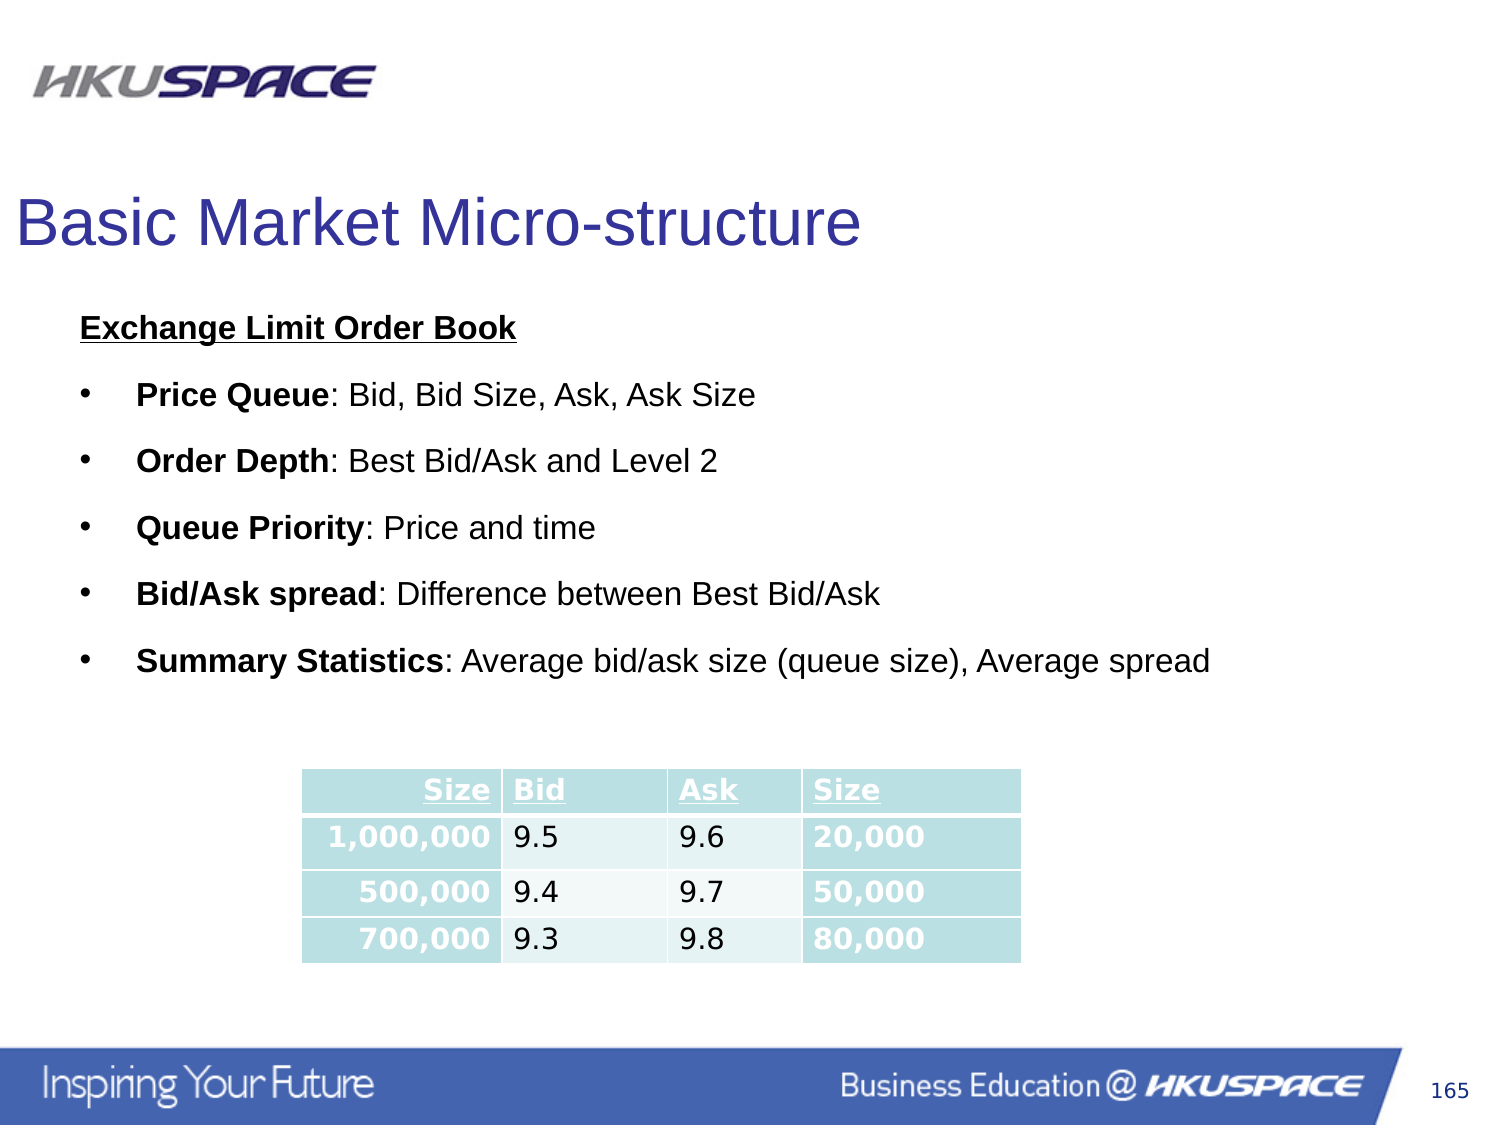

Basic Market Micro-structure
Exchange Limit Order Book
Price Queue: Bid, Bid Size, Ask, Ask Size
Order Depth: Best Bid/Ask and Level 2
Queue Priority: Price and time
Bid/Ask spread: Difference between Best Bid/Ask
Summary Statistics: Average bid/ask size (queue size), Average spread

| Size | Bid | Ask | Size |
| --- | --- | --- | --- |
| 1,000,000 | 9.5 | 9.6 | 20,000 |
| 500,000 | 9.4 | 9.7 | 50,000 |
| 700,000 | 9.3 | 9.8 | 80,000 |
165